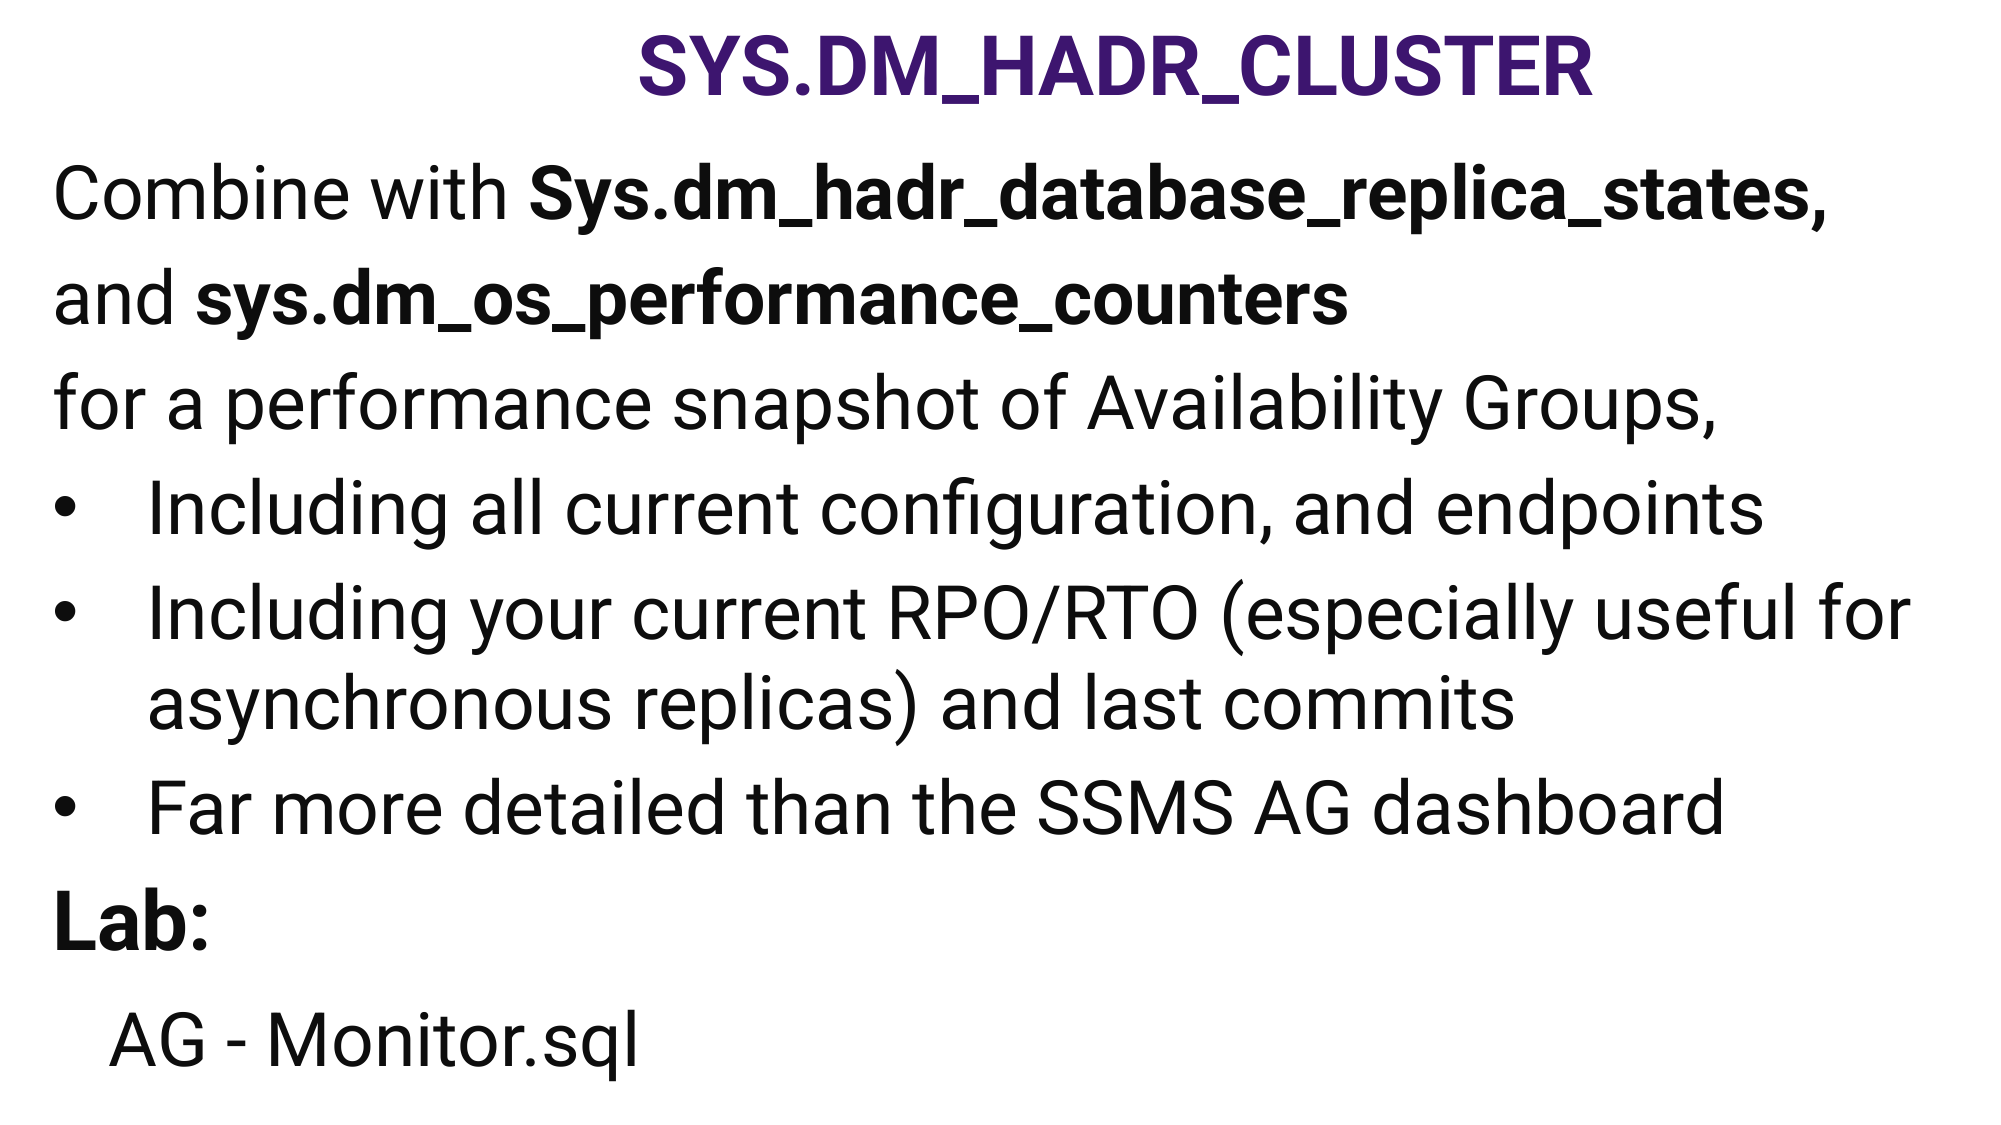

# sys.dm_hadr_cluster
Combine with Sys.dm_hadr_database_replica_states,
and sys.dm_os_performance_counters
for a performance snapshot of Availability Groups,
Including all current configuration, and endpoints
Including your current RPO/RTO (especially useful for asynchronous replicas) and last commits
Far more detailed than the SSMS AG dashboard
Lab:
	AG - Monitor.sql